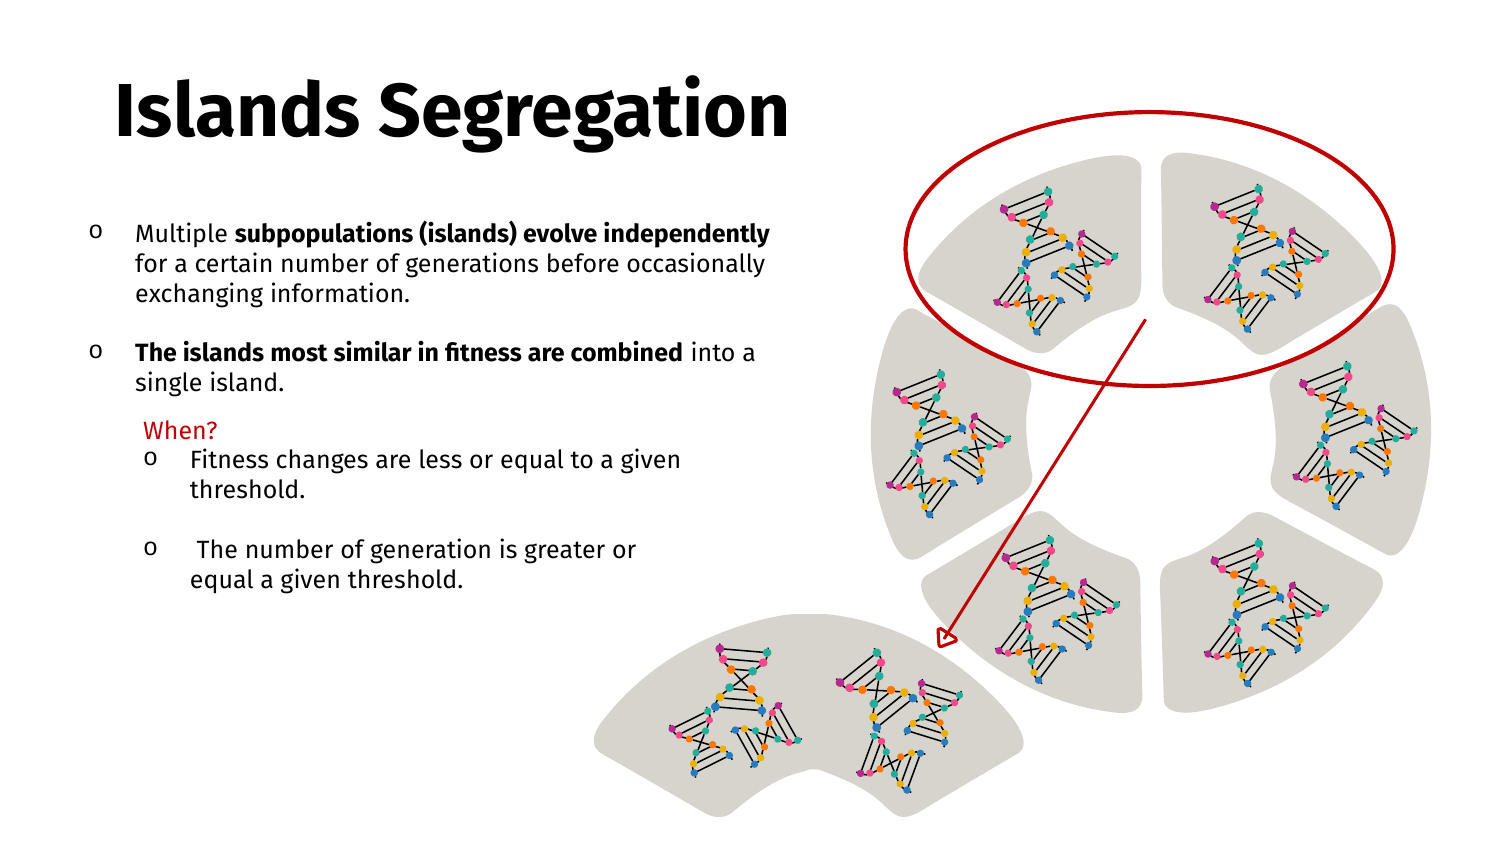

Islands Segregation

Multiple subpopulations (islands) evolve independently for a certain number of generations before occasionally exchanging information.

The islands most similar in fitness are combined into a single island.
When?
Fitness changes are less or equal to a given threshold.

 The number of generation is greater or equal a given threshold.